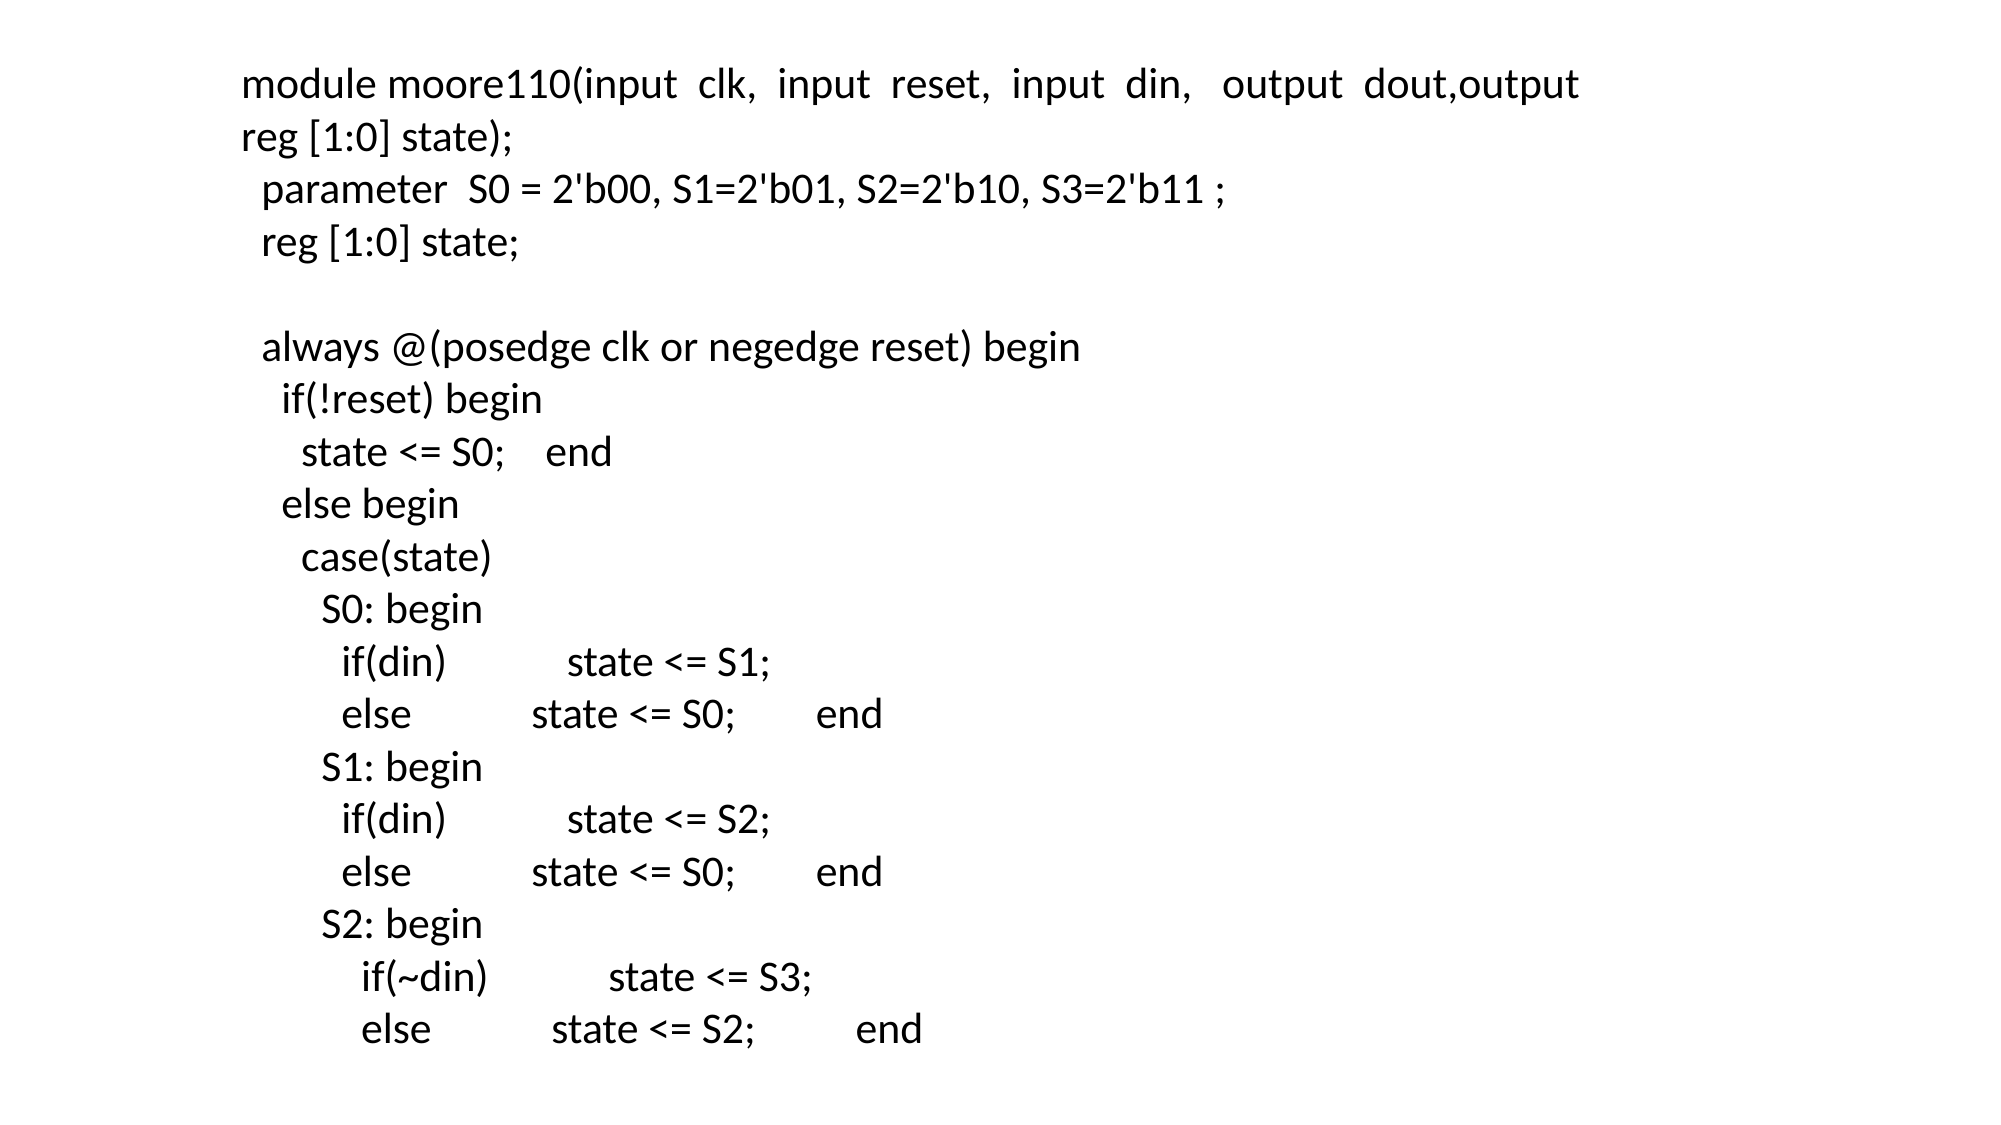

module moore110(input  clk,  input  reset,  input  din,   output  dout,output reg [1:0] state);
  parameter  S0 = 2'b00, S1=2'b01, S2=2'b10, S3=2'b11 ;
  reg [1:0] state;

  always @(posedge clk or negedge reset) begin
    if(!reset) begin
      state <= S0;    end
    else begin
      case(state)
        S0: begin
          if(din)            state <= S1;
          else            state <= S0;        end
        S1: begin
          if(din)            state <= S2;
          else            state <= S0;        end
        S2: begin
            if(~din)            state <= S3;
            else            state <= S2;          end